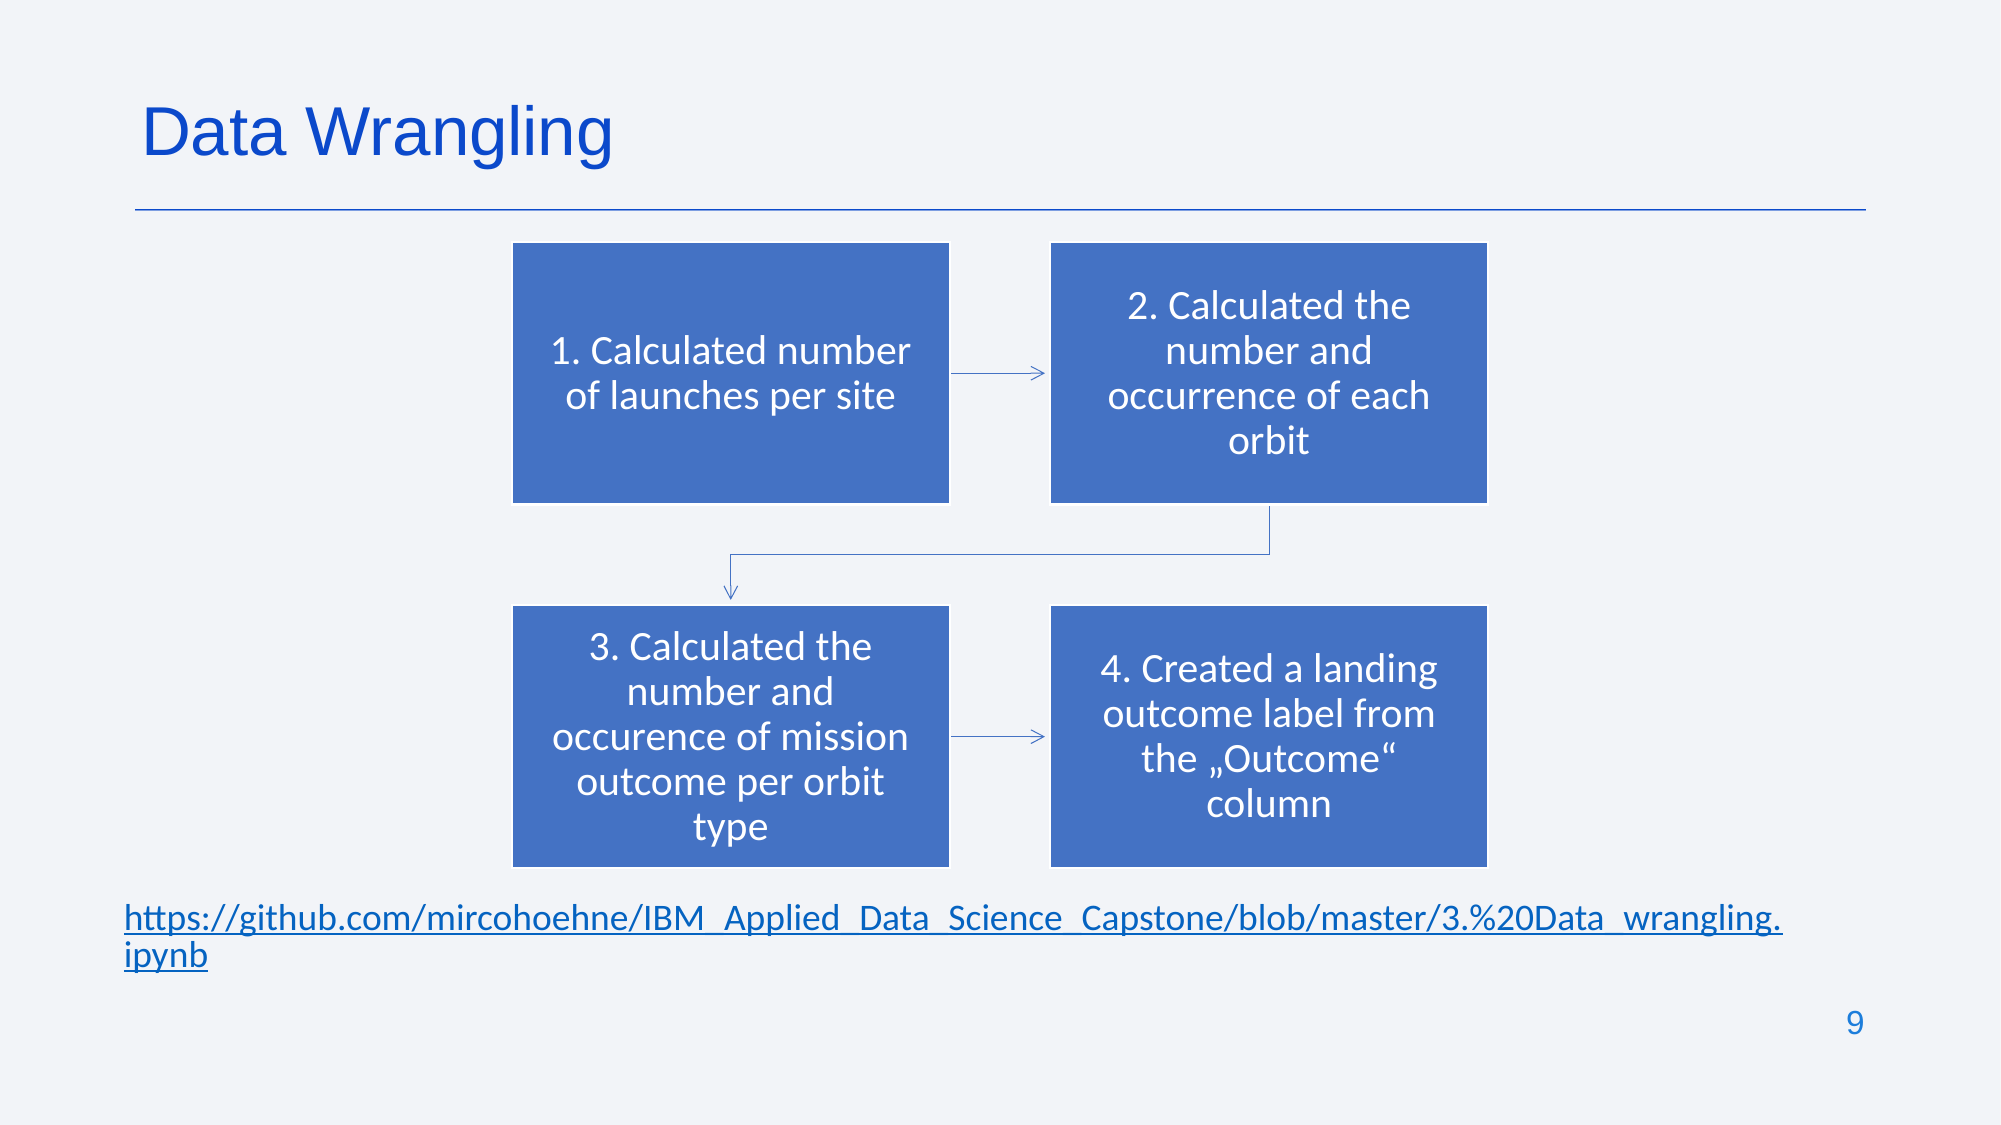

Data Wrangling

1. Calculated number of launches per site

2. Calculated the number and occurrence of each orbit

3. Calculated the number and occurence of mission outcome per orbit type
4. Created a landing outcome label from the „Outcome“ column
https://github.com/mircohoehne/IBM_Applied_Data_Science_Capstone/blob/master/3.%20Data_wrangling.ipynb

9